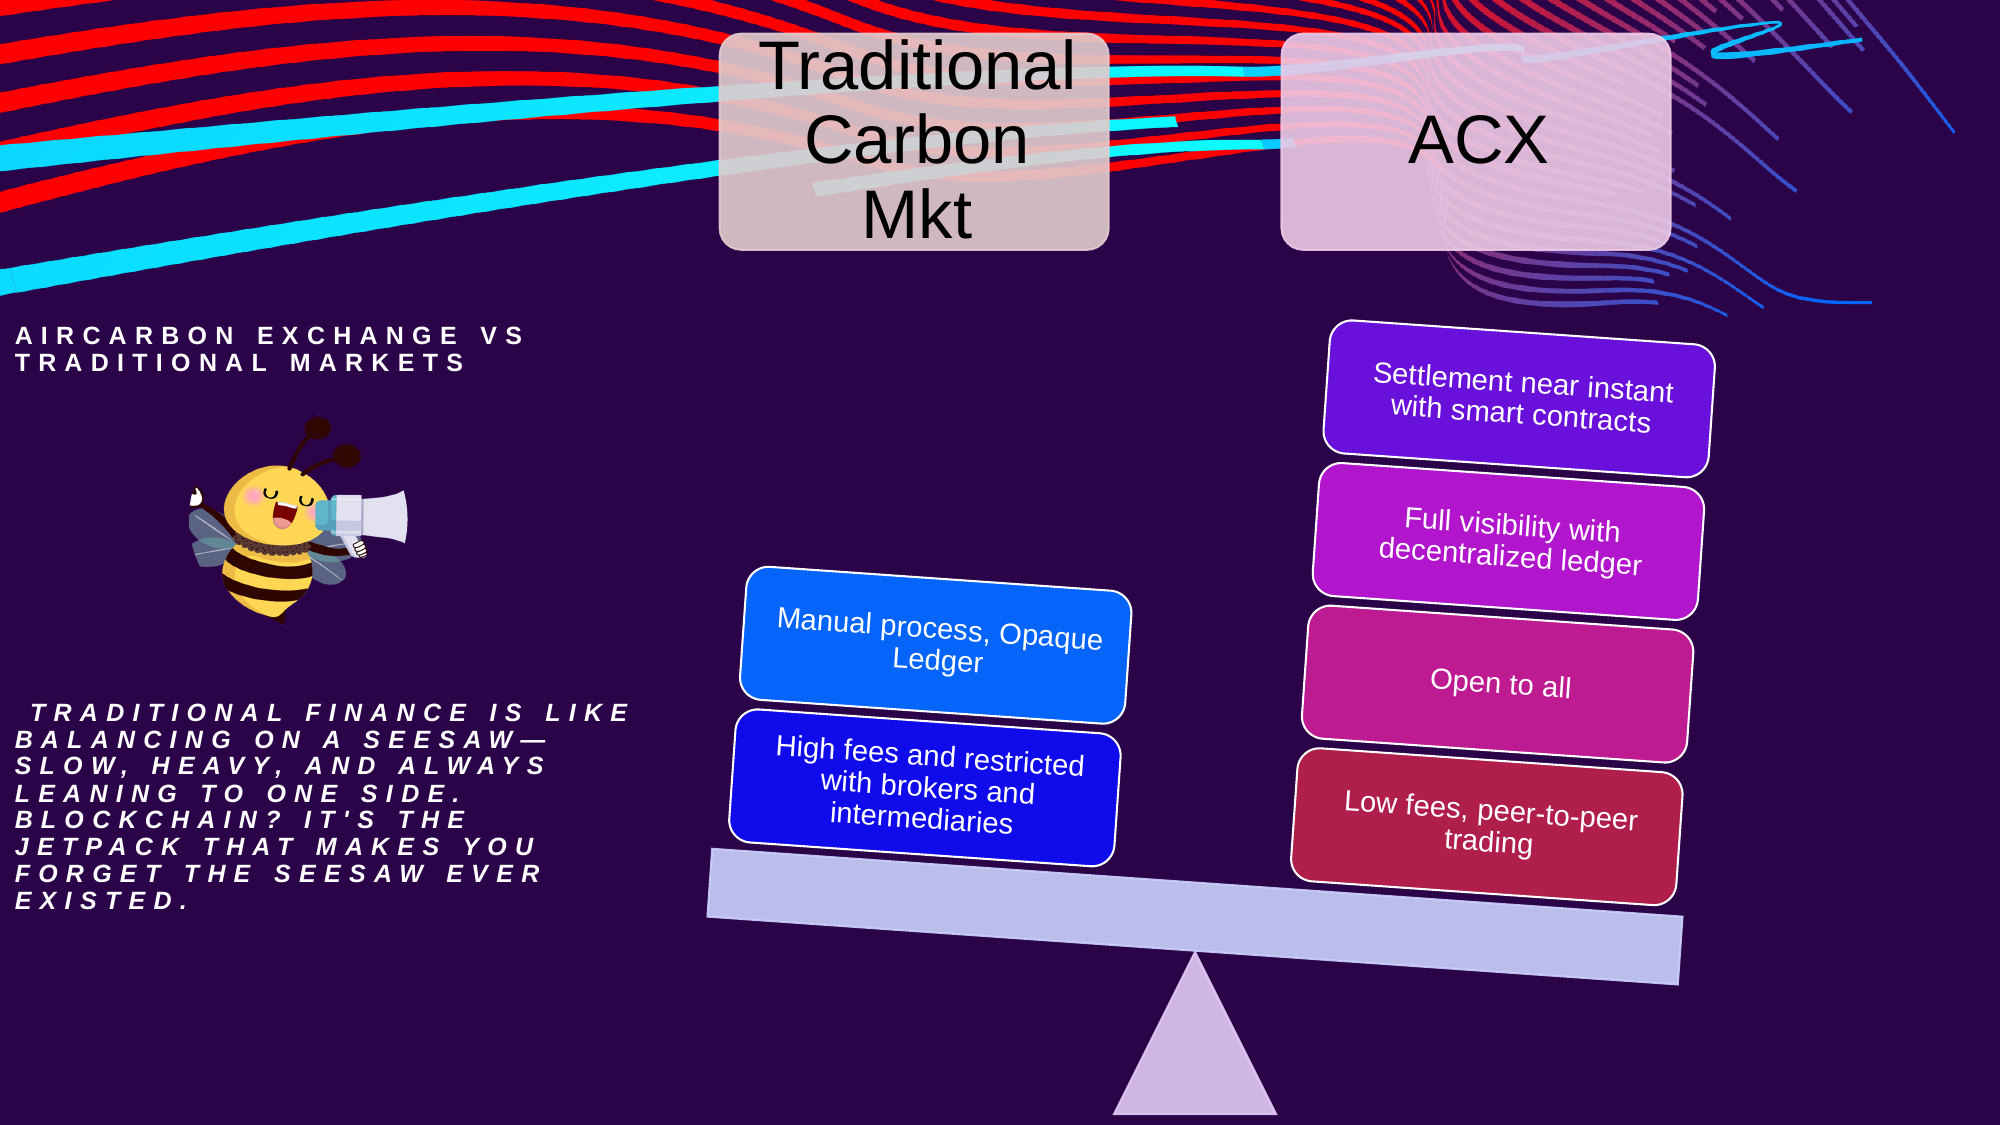

Traditional Carbon Mkt
ACX
Low fees, peer-to-peer trading
Open to all
Full visibility with decentralized ledger
Settlement near instant with smart contracts
High fees and restricted with brokers and intermediaries
Manual process, Opaque Ledger
# Aircarbon Exchange VS TRADITIONAL MARKETS Traditional finance is like balancing on a seesaw—slow, heavy, and always leaning to one side. Blockchain? It's the jetpack that makes you forget the seesaw ever existed.